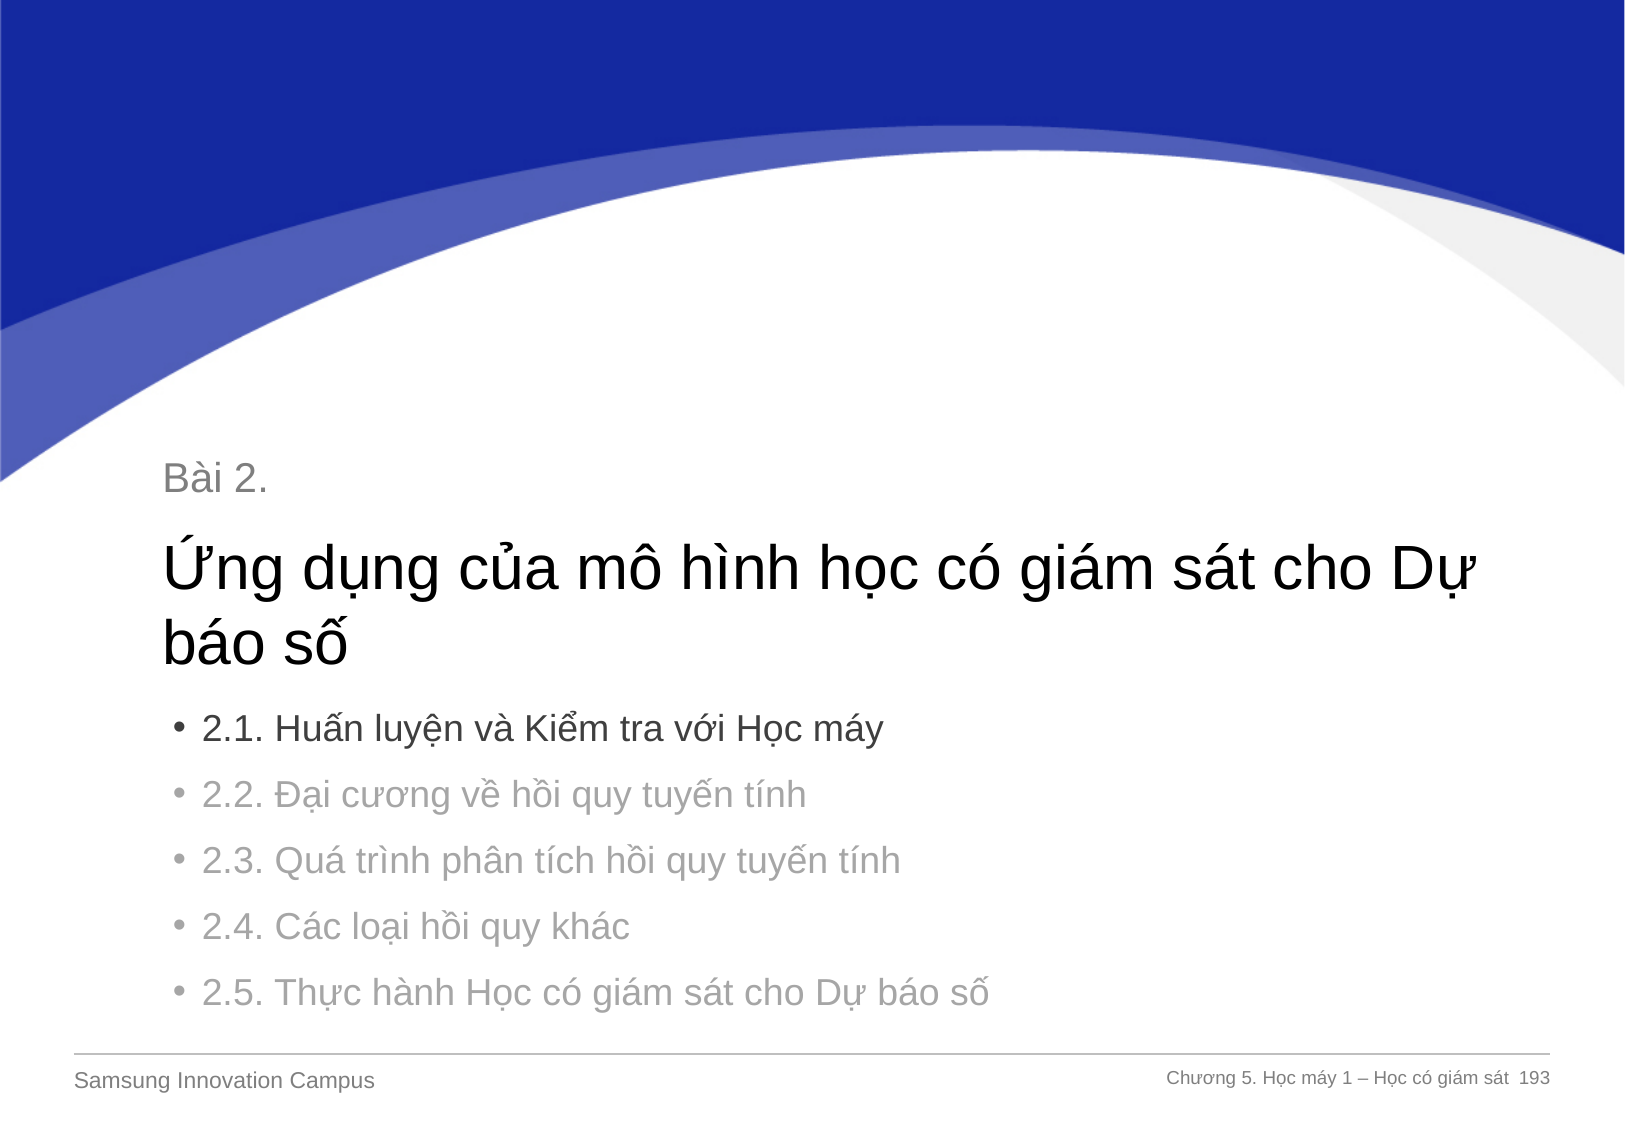

Bài 2.
Ứng dụng của mô hình học có giám sát cho Dự báo số
2.1. Huấn luyện và Kiểm tra với Học máy
2.2. Đại cương về hồi quy tuyến tính
2.3. Quá trình phân tích hồi quy tuyến tính
2.4. Các loại hồi quy khác
2.5. Thực hành Học có giám sát cho Dự báo số